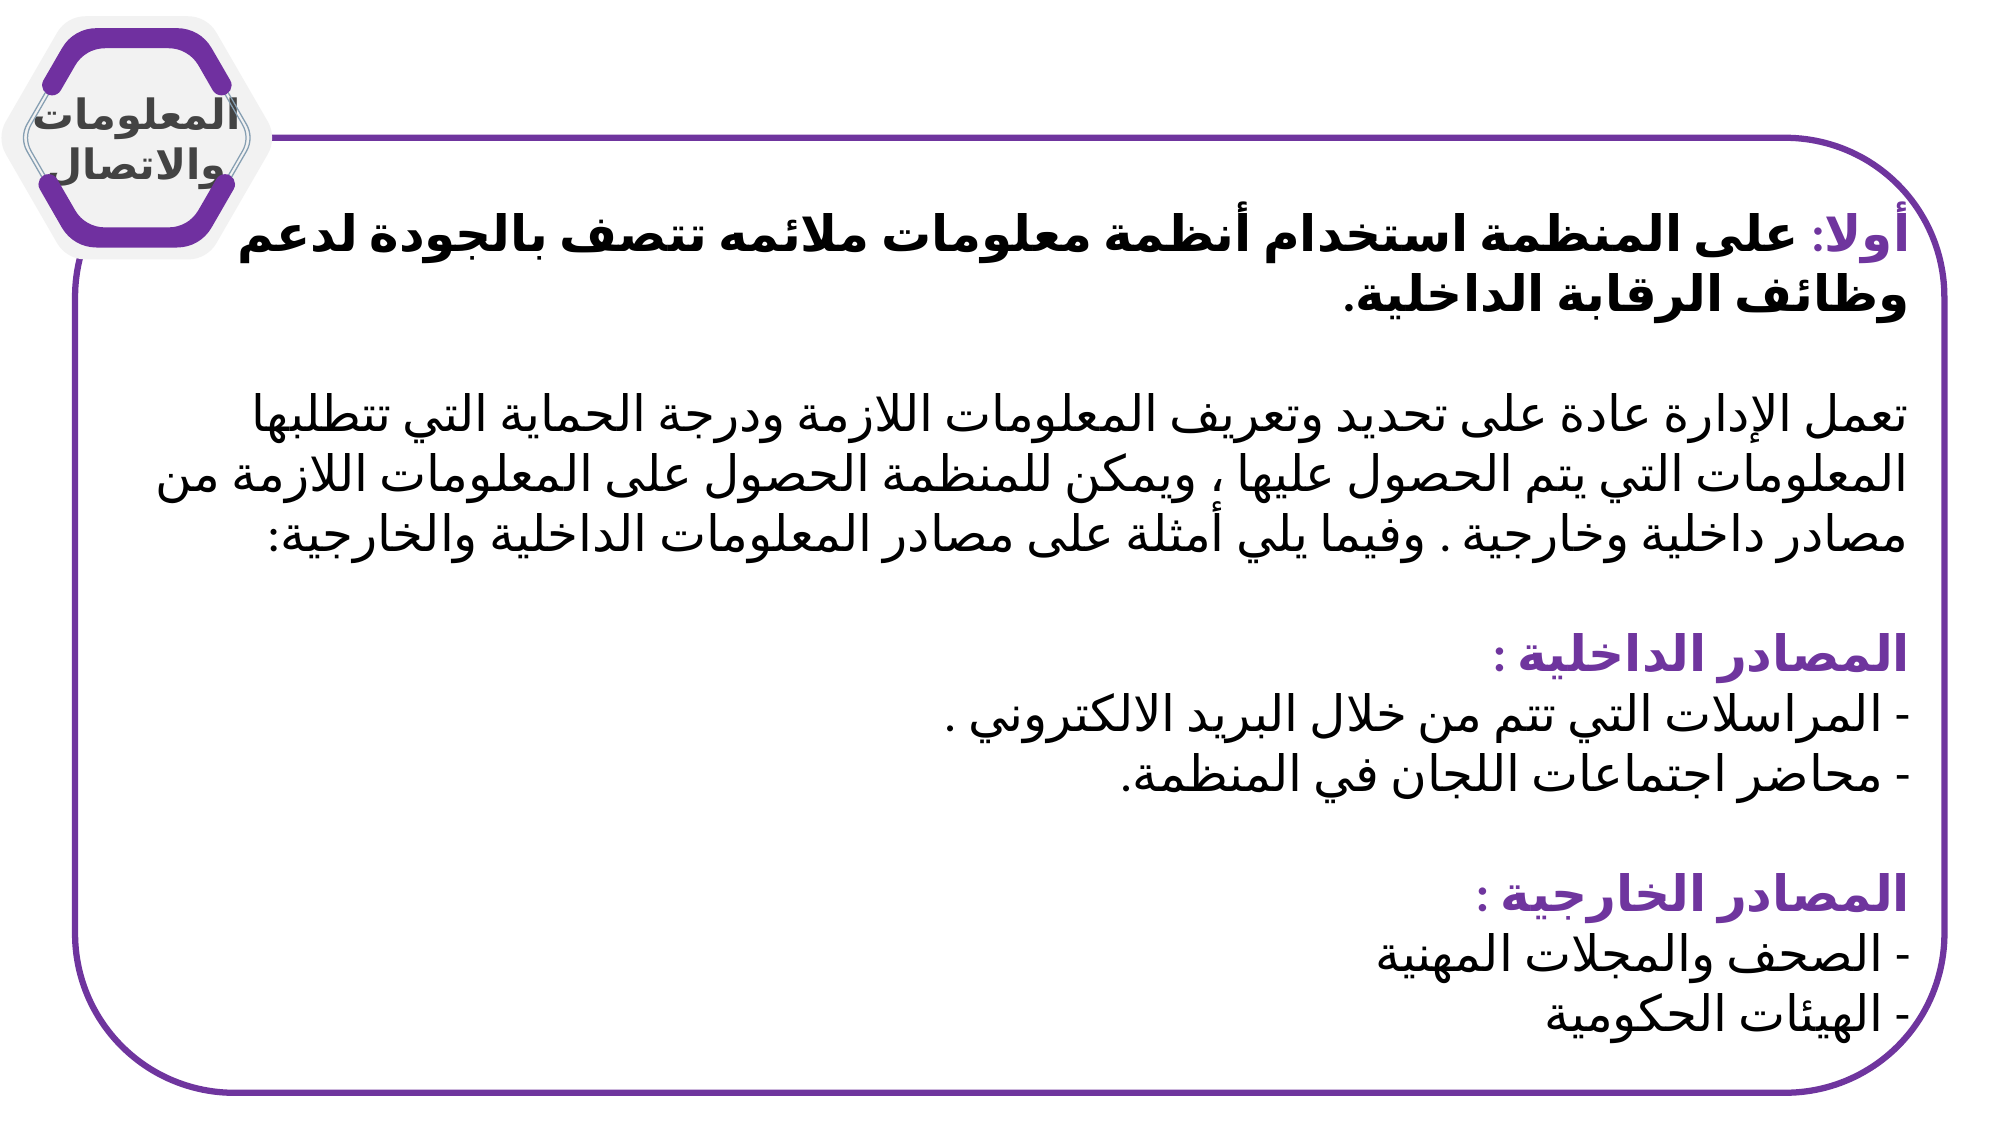

المعلومات والاتصال

أولا: على المنظمة استخدام أنظمة معلومات ملائمه تتصف بالجودة لدعم وظائف الرقابة الداخلية.

تعمل الإدارة عادة على تحديد وتعريف المعلومات اللازمة ودرجة الحماية التي تتطلبها المعلومات التي يتم الحصول عليها ، ويمكن للمنظمة الحصول على المعلومات اللازمة من مصادر داخلية وخارجية . وفيما يلي أمثلة على مصادر المعلومات الداخلية والخارجية:
المصادر الداخلية :
- المراسلات التي تتم من خلال البريد الالكتروني .
- محاضر اجتماعات اللجان في المنظمة.
المصادر الخارجية :
- الصحف والمجلات المهنية
- الهيئات الحكومية